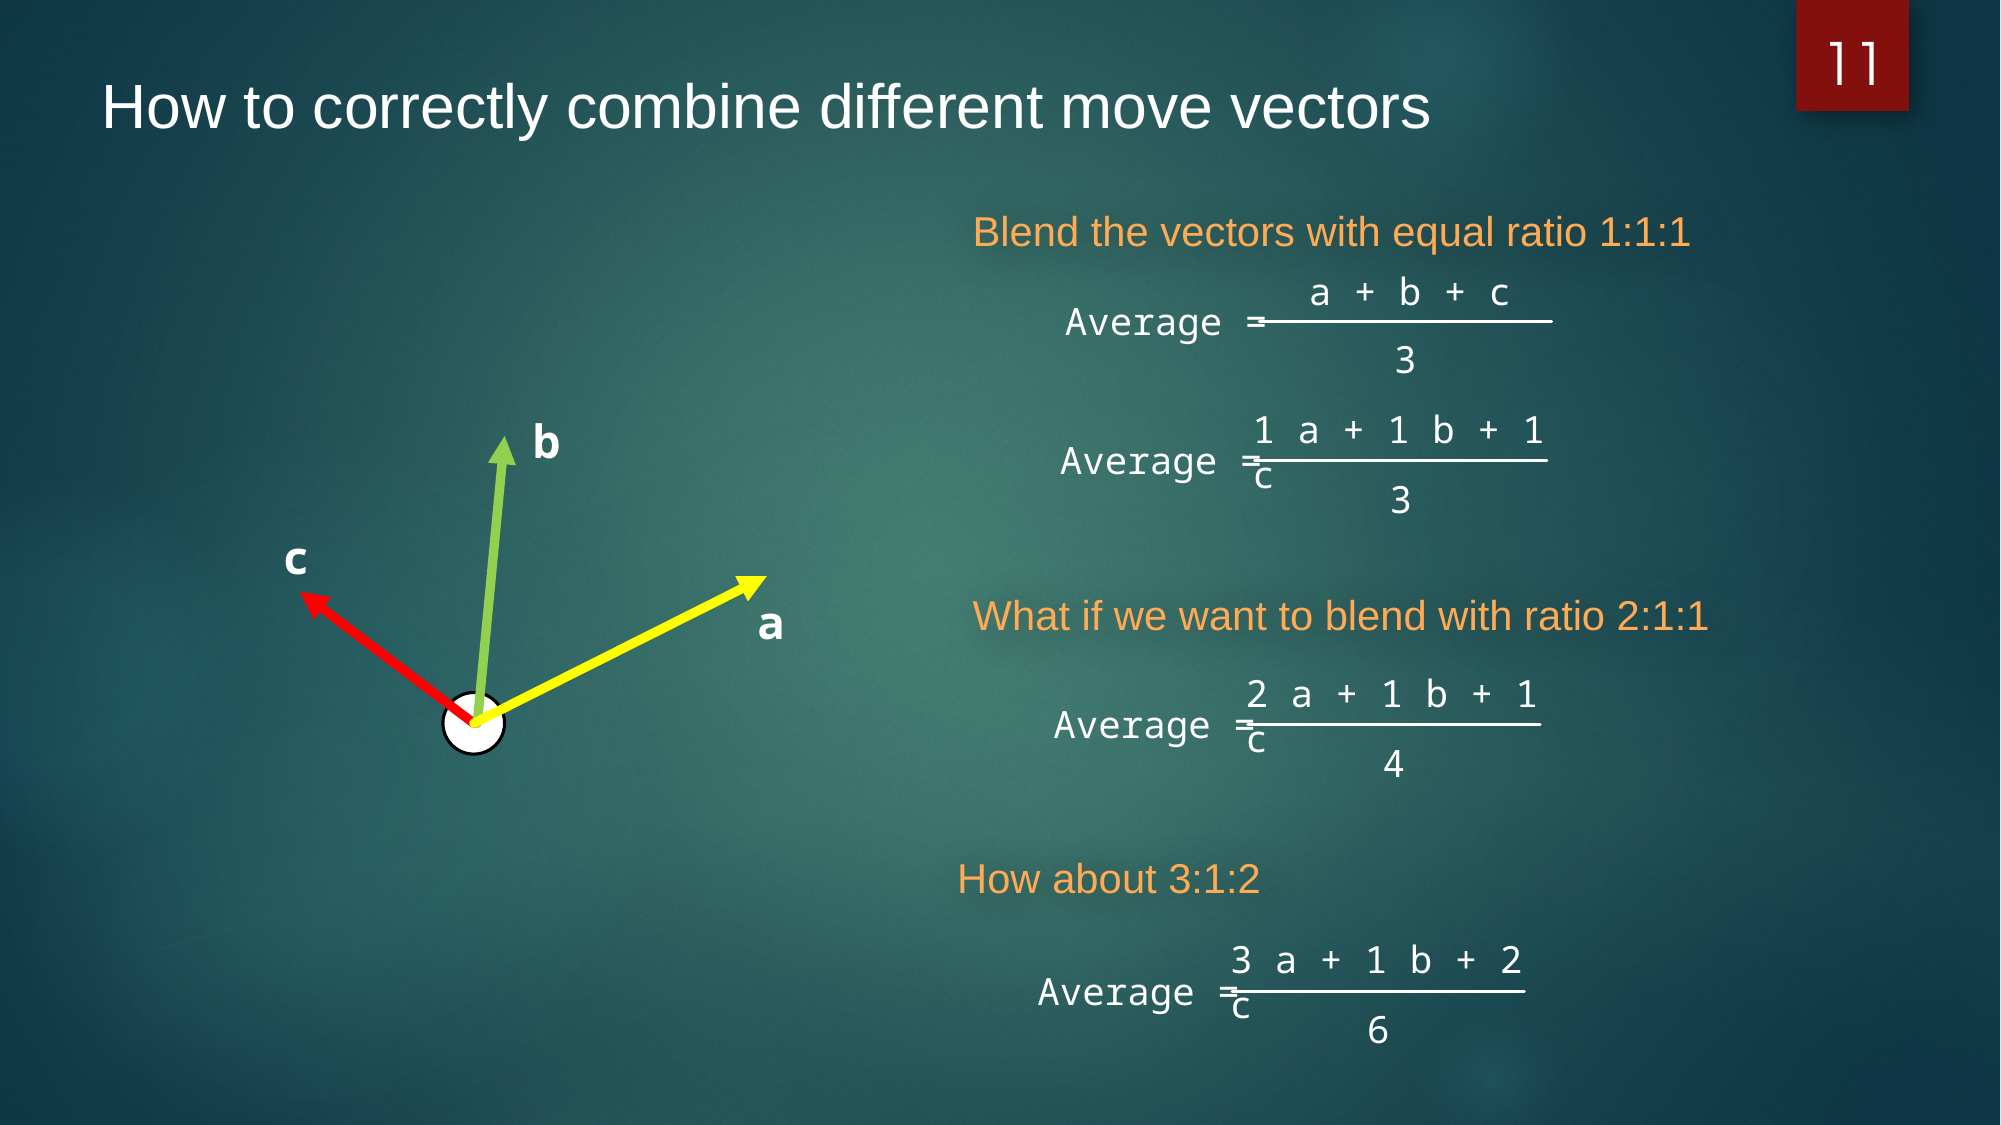

11
How to correctly combine different move vectors

Blend the vectors with equal ratio 1:1:1
 a + b + c
Average =
3
1 a + 1 b + 1 c
b
Average =
3
c
What if we want to blend with ratio 2:1:1
a
2 a + 1 b + 1 c

Average =
4
How about 3:1:2
3 a + 1 b + 2 c
Average =
6